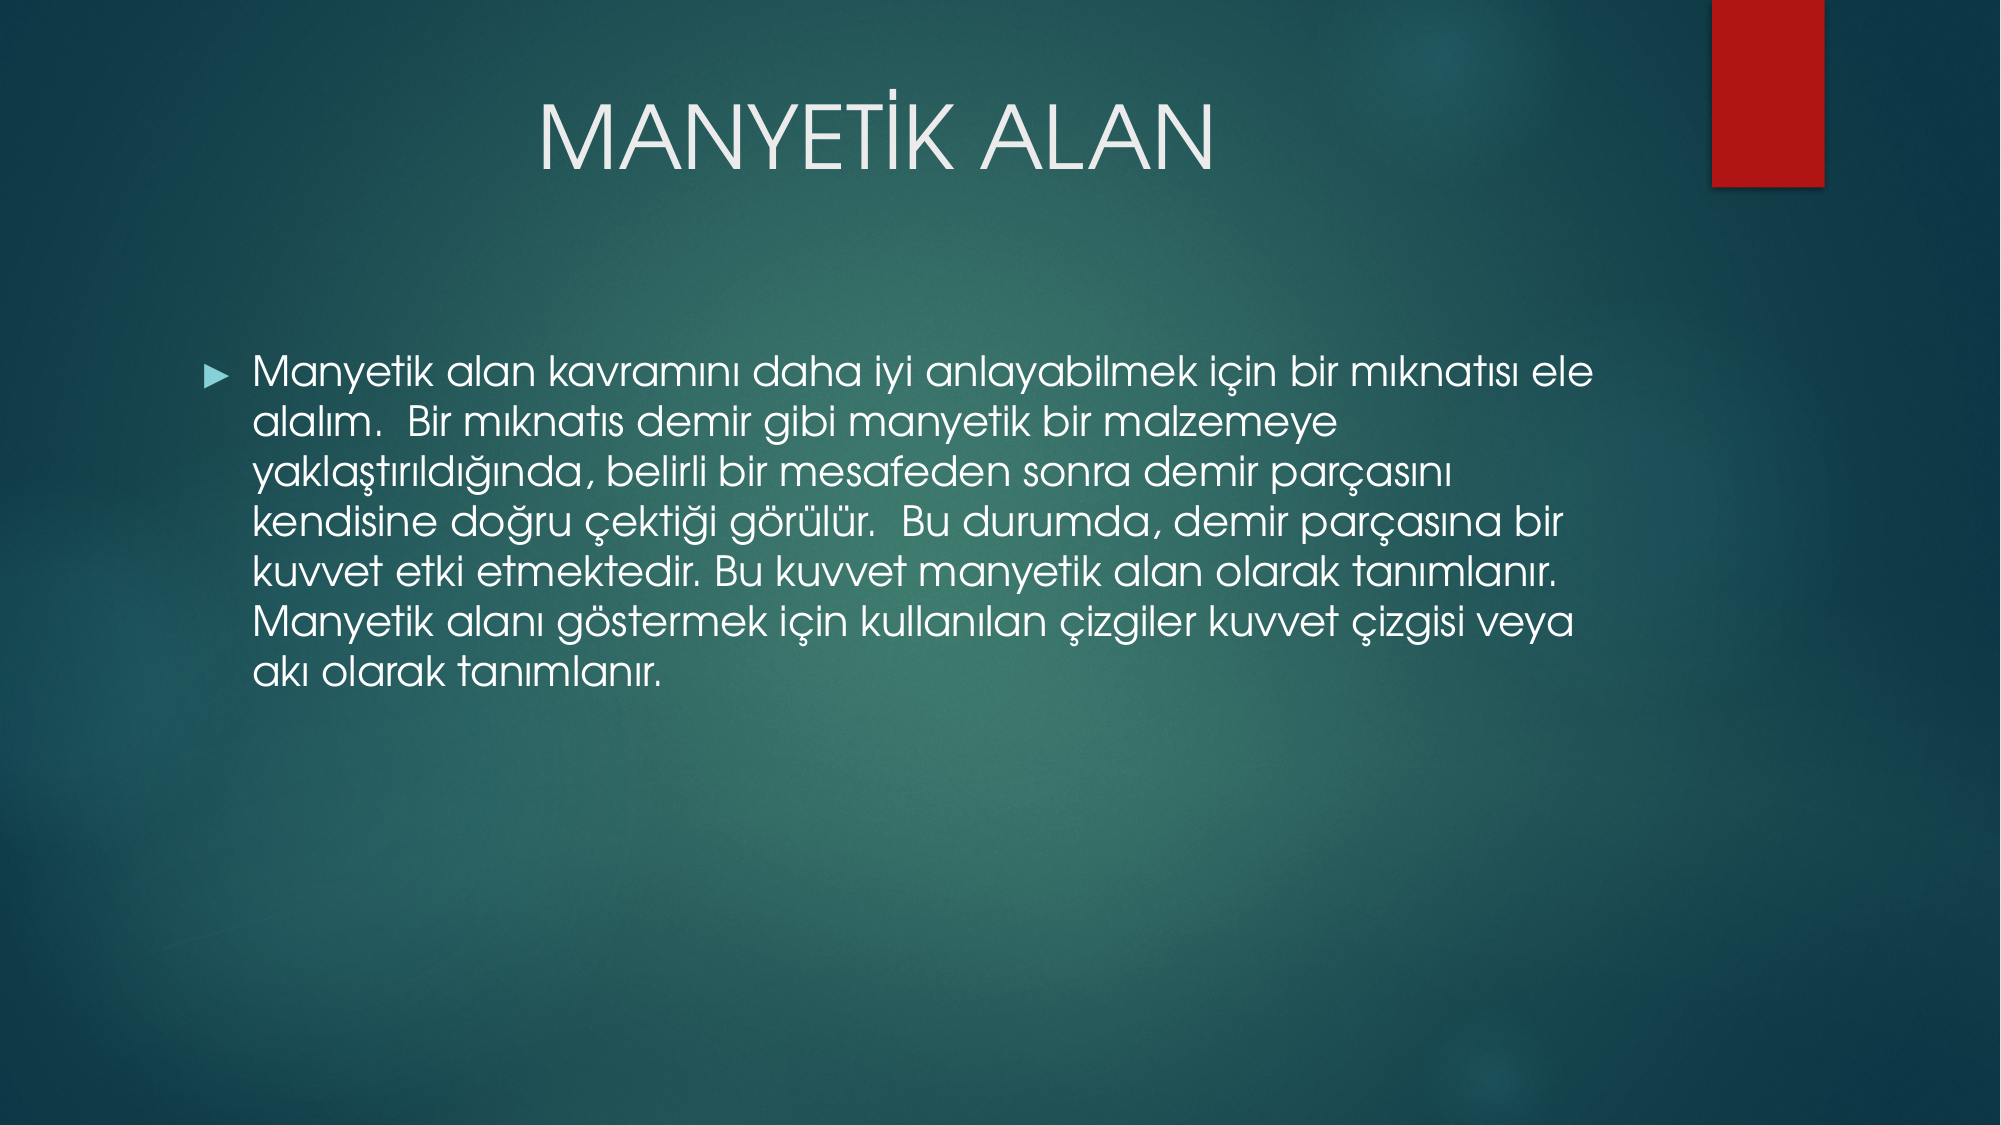

# MANYETİK ALAN
Manyetik alan kavramını daha iyi anlayabilmek için bir mıknatısı ele alalım.  Bir mıknatıs demir gibi manyetik bir malzemeye yaklaştırıldığında, belirli bir mesafeden sonra demir parçasını kendisine doğru çektiği görülür.  Bu durumda, demir parçasına bir kuvvet etki etmektedir. Bu kuvvet manyetik alan olarak tanımlanır. Manyetik alanı göstermek için kullanılan çizgiler kuvvet çizgisi veya akı olarak tanımlanır.